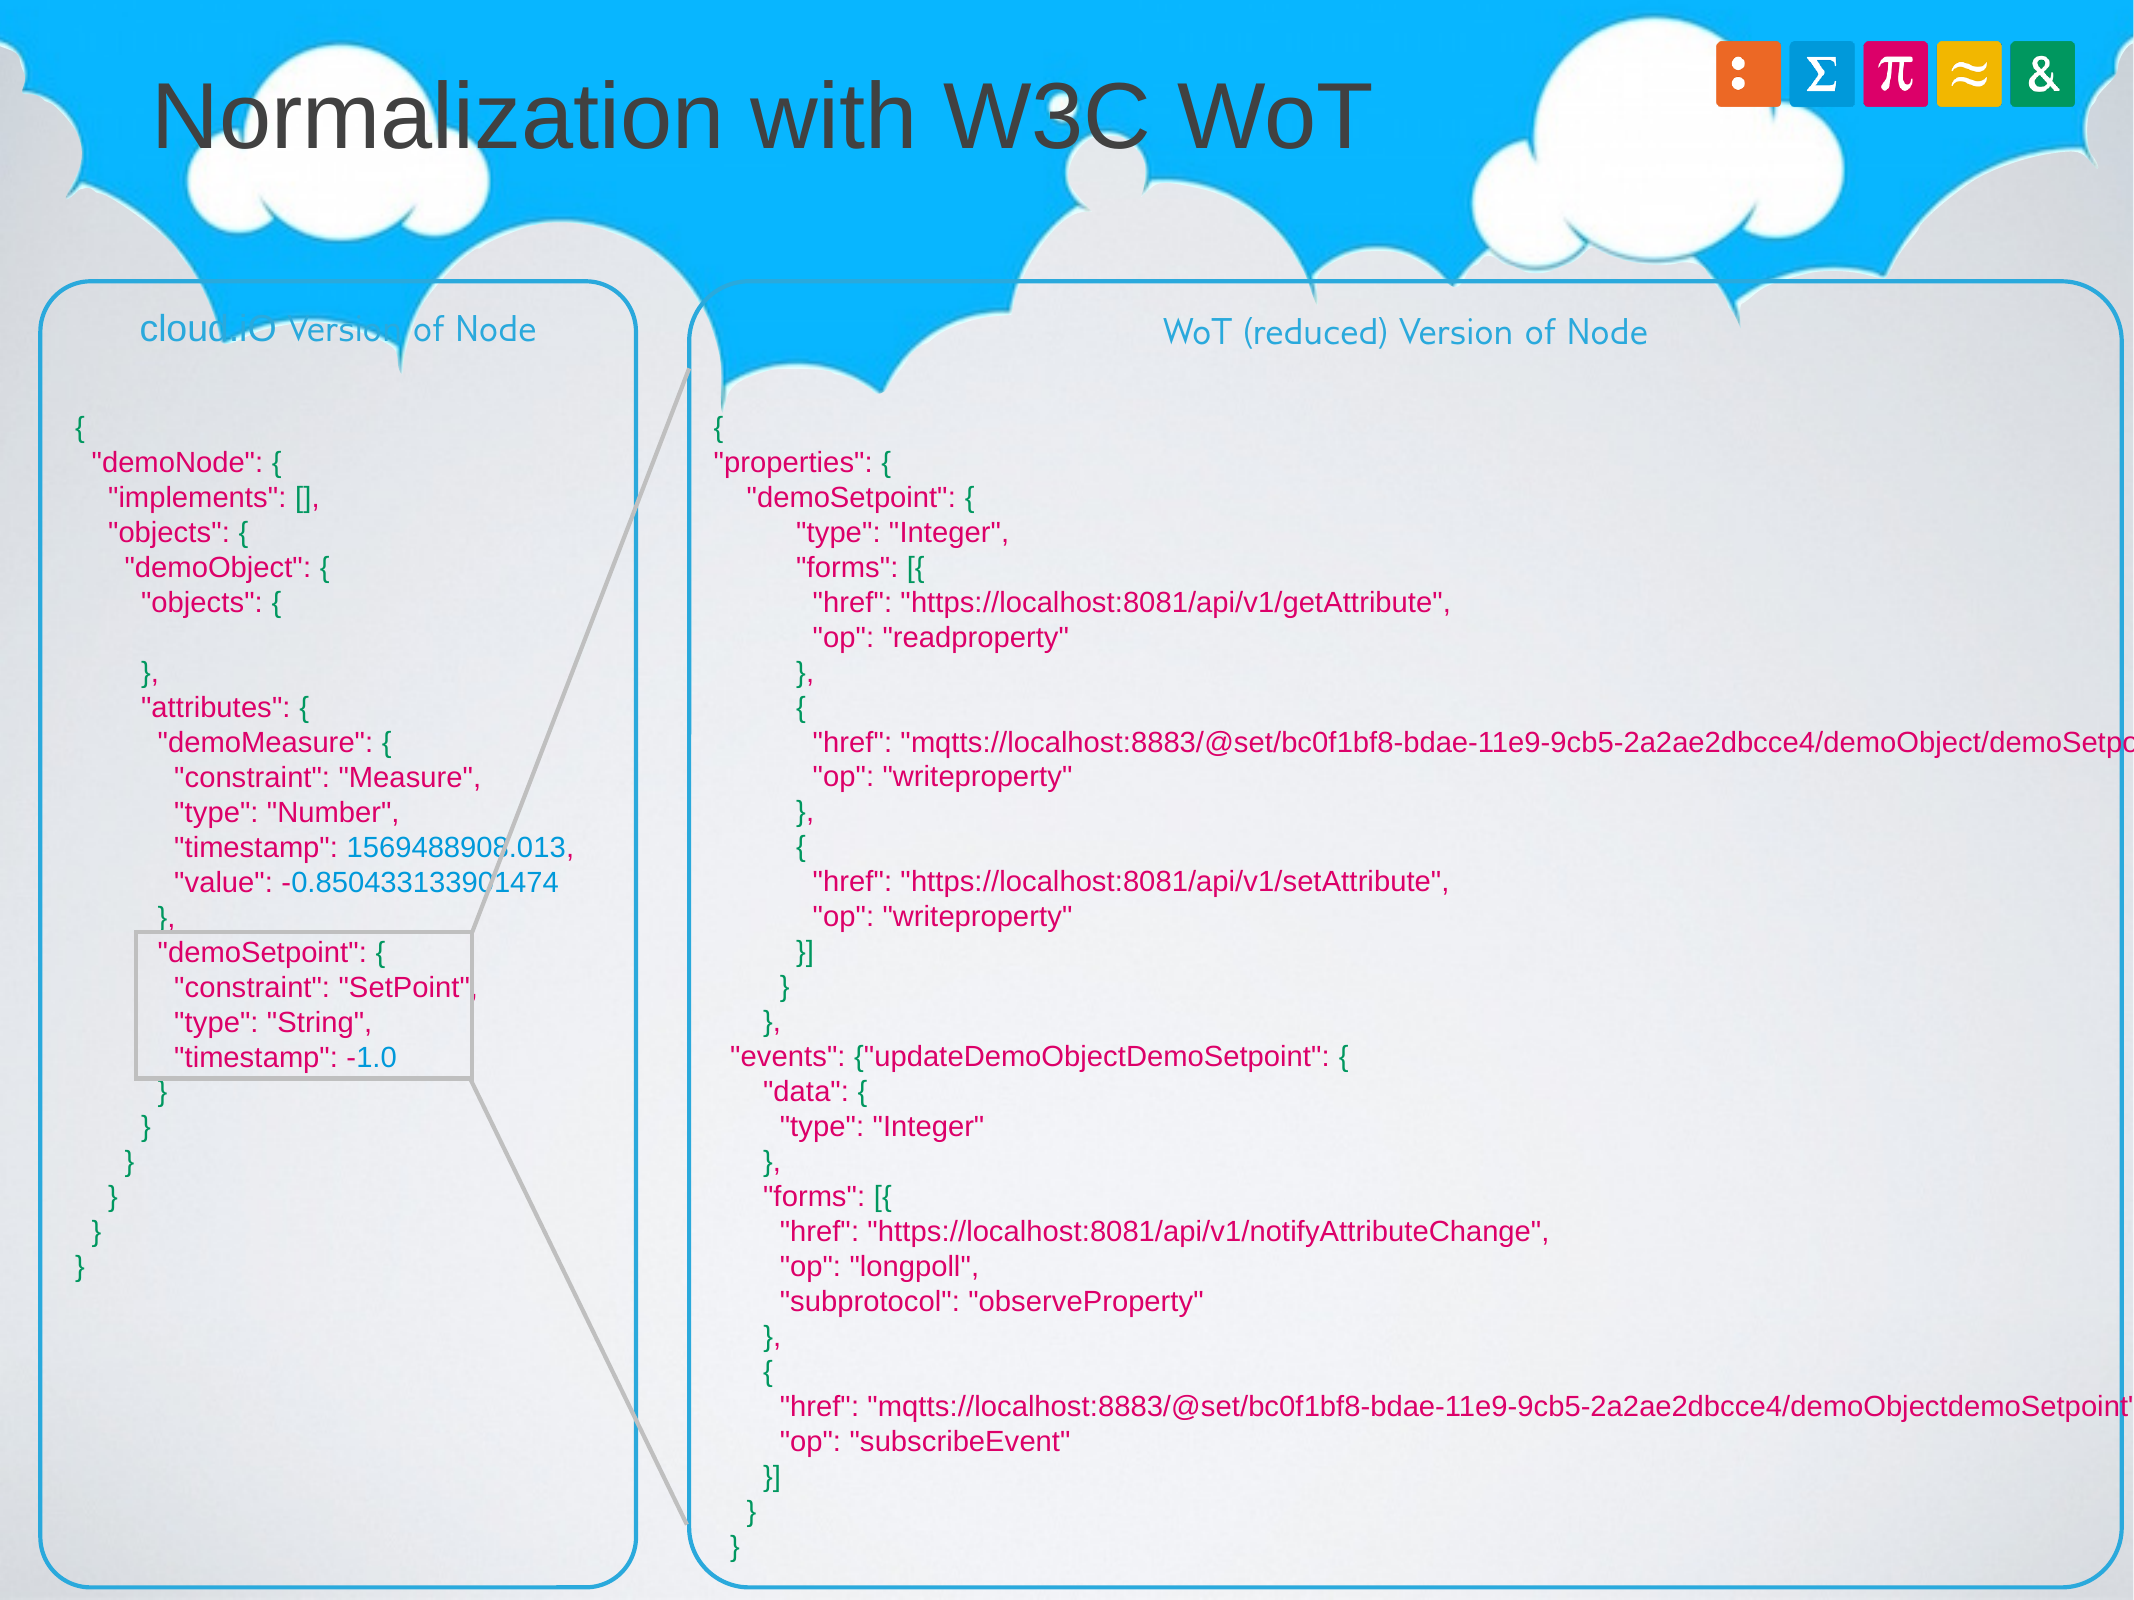

# Normalization with W3C WoT
cloud.iO Version of Node
WoT (reduced) Version of Node

{
"properties": {
    "demoSetpoint": {
          "type": "Integer",
          "forms": [{
            "href": "https://localhost:8081/api/v1/getAttribute",
            "op": "readproperty"
          },
          {
            "href": "mqtts://localhost:8883/@set/bc0f1bf8-bdae-11e9-9cb5-2a2ae2dbcce4/demoObject/demoSetpoint",
            "op": "writeproperty"
          },
          {
            "href": "https://localhost:8081/api/v1/setAttribute",
            "op": "writeproperty"
          }]
        }
      },
  "events": {"updateDemoObjectDemoSetpoint": {
      "data": {
        "type": "Integer"
      },
      "forms": [{
        "href": "https://localhost:8081/api/v1/notifyAttributeChange",
        "op": "longpoll",
        "subprotocol": "observeProperty"
      },
      {
        "href": "mqtts://localhost:8883/@set/bc0f1bf8-bdae-11e9-9cb5-2a2ae2dbcce4/demoObjectdemoSetpoint",
        "op": "subscribeEvent"
      }]
    }
  }
{
  "demoNode": {
    "implements": [],
    "objects": {
      "demoObject": {
        "objects": {

        },
        "attributes": {
          "demoMeasure": {
            "constraint": "Measure",
            "type": "Number",
            "timestamp": 1569488908.013,
            "value": -0.850433133901474
          },
          "demoSetpoint": {
            "constraint": "SetPoint",
            "type": "String",
            "timestamp": -1.0
          }
        }
      }
    }
  }
}